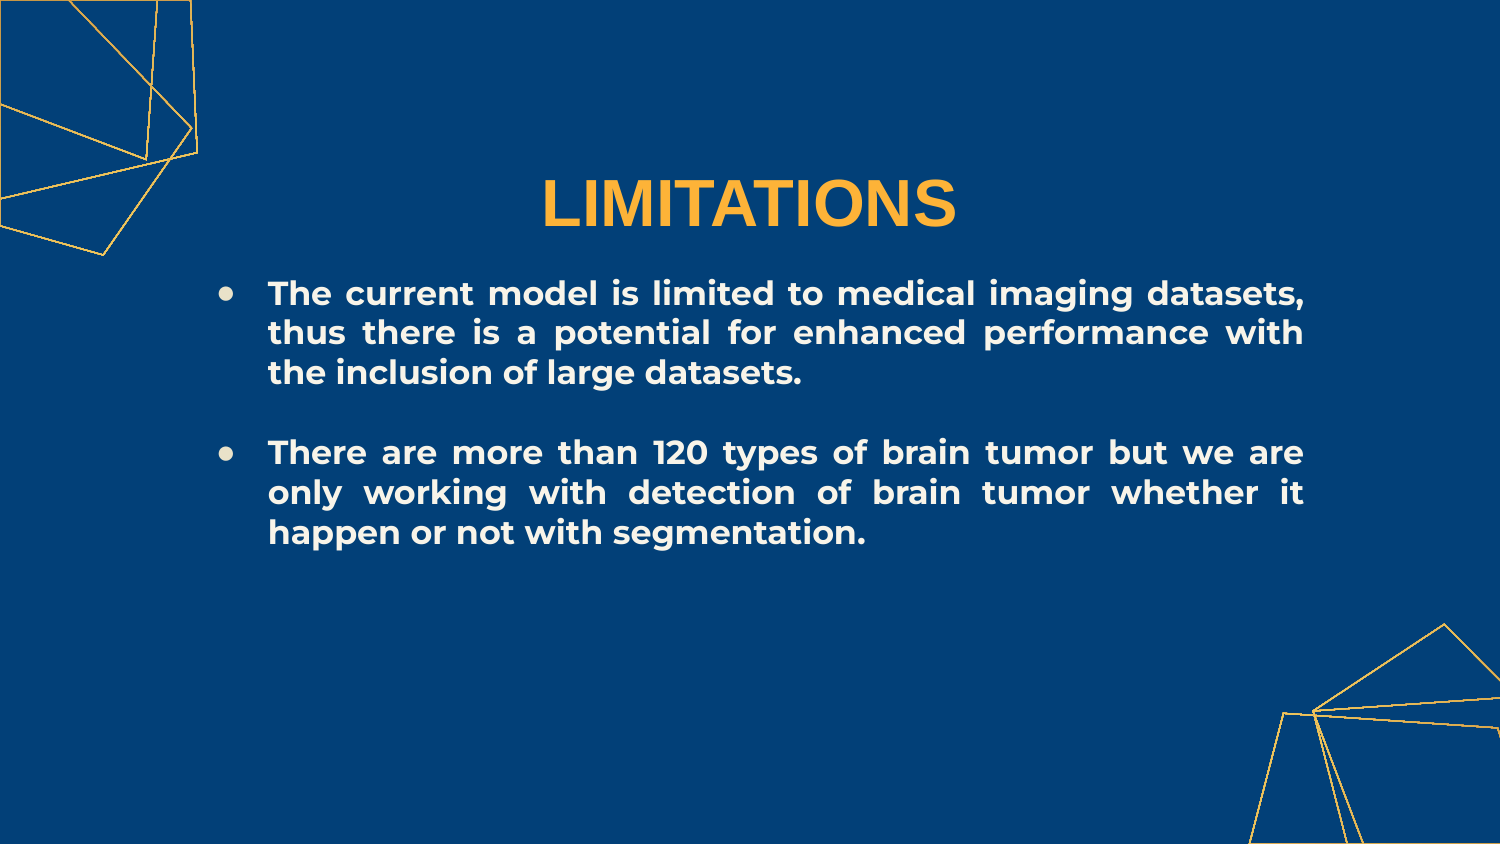

LIMITATIONS
The current model is limited to medical imaging datasets, thus there is a potential for enhanced performance with the inclusion of large datasets.

There are more than 120 types of brain tumor but we are only working with detection of brain tumor whether it happen or not with segmentation.